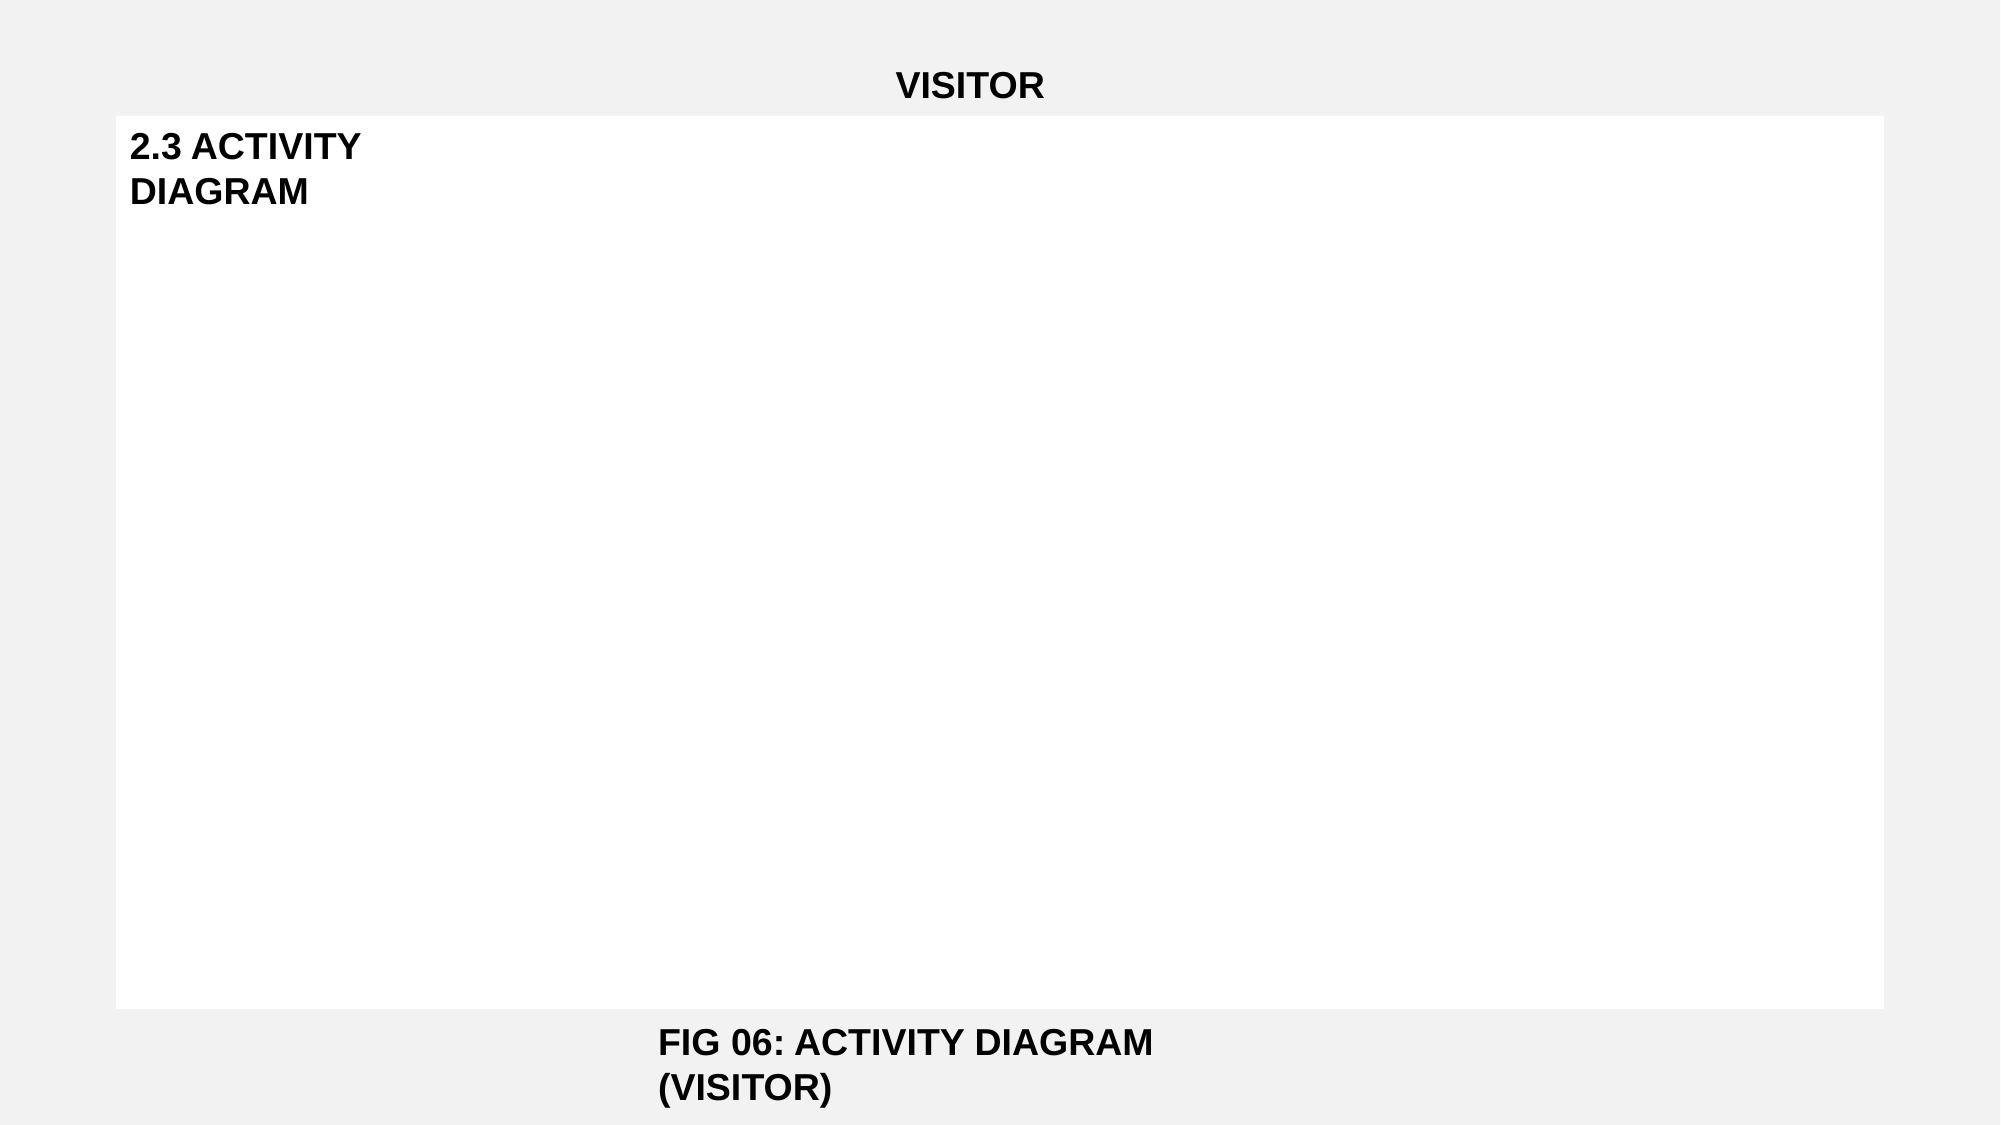

VISITOR
2.3 ACTIVITY DIAGRAM
FIG 06: ACTIVITY DIAGRAM (VISITOR)